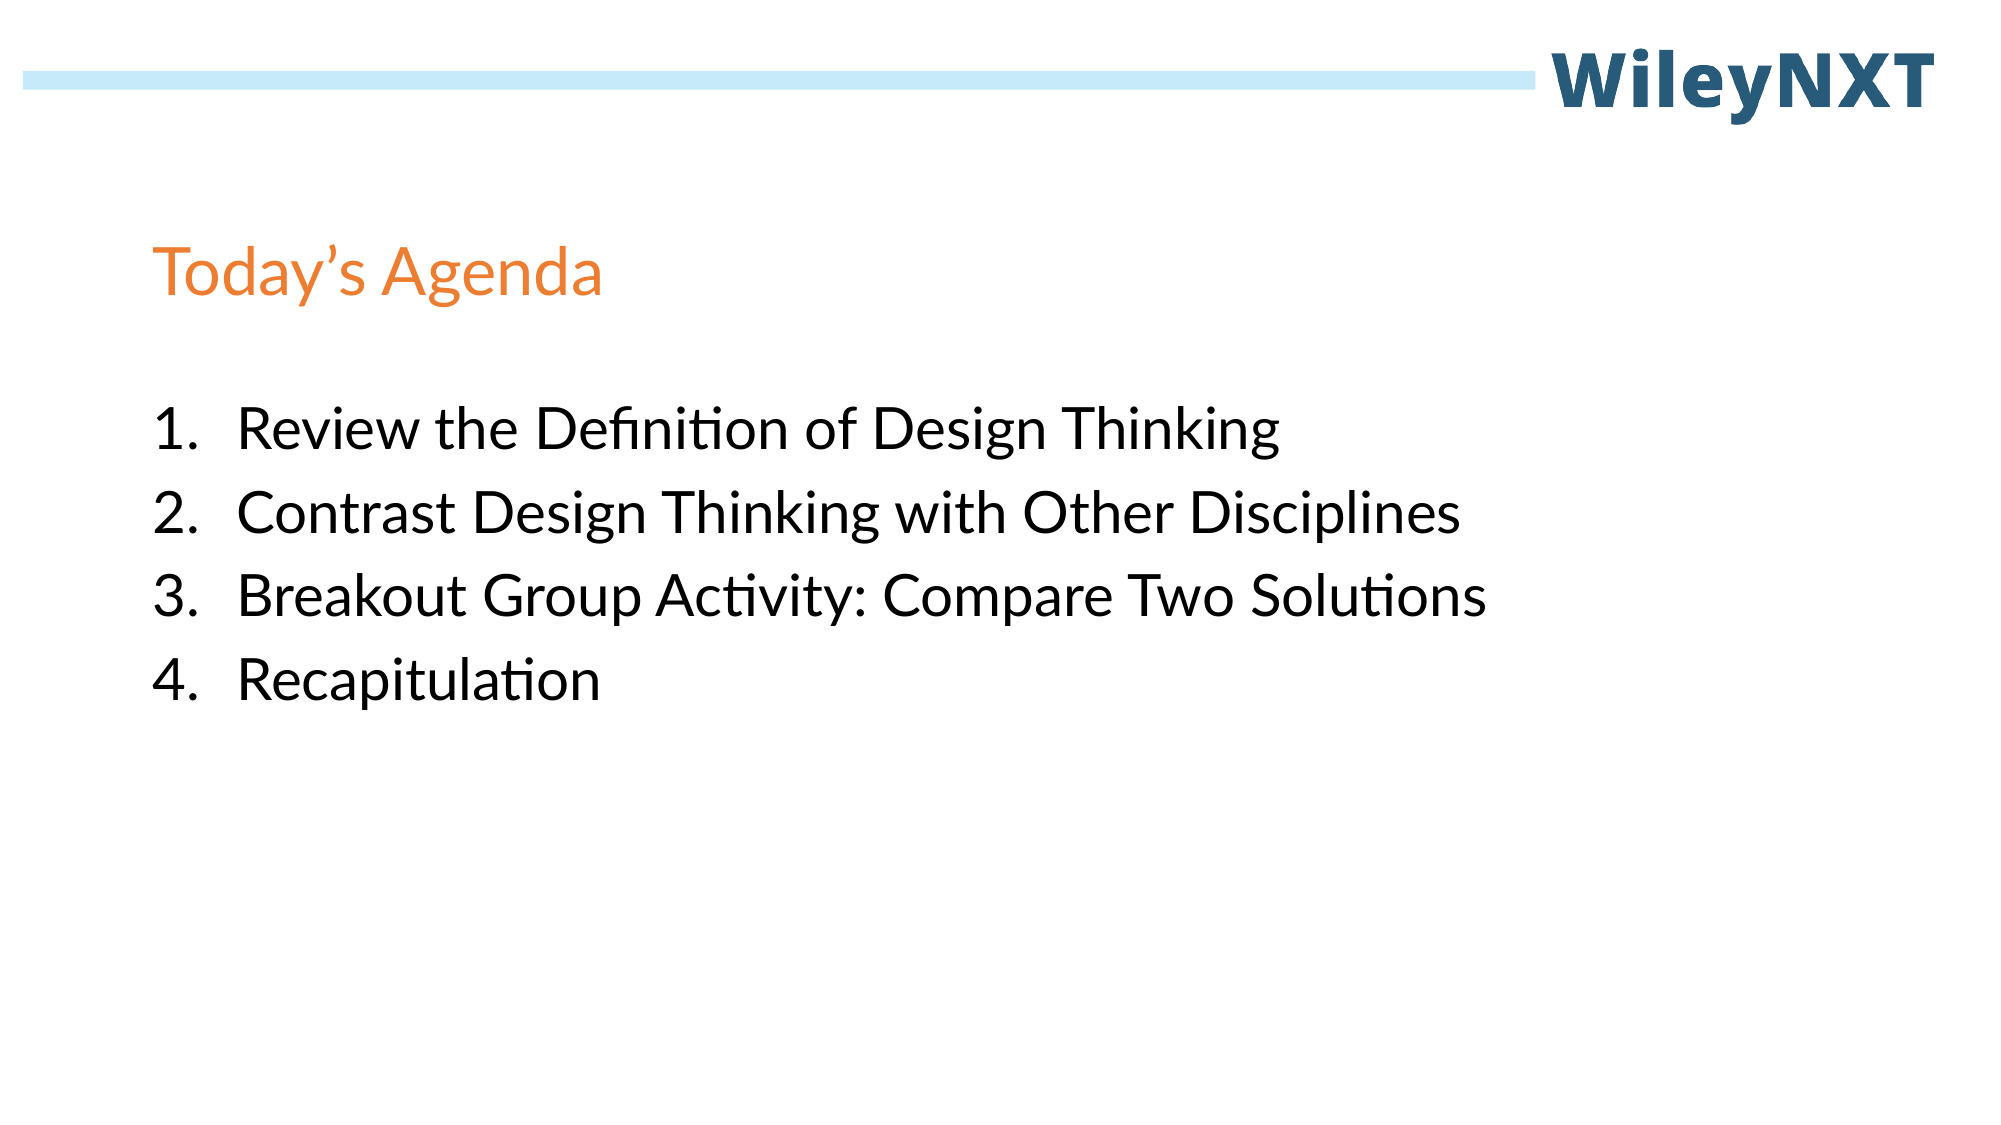

# Today’s Agenda
Review the Definition of Design Thinking
Contrast Design Thinking with Other Disciplines
Breakout Group Activity: Compare Two Solutions
Recapitulation